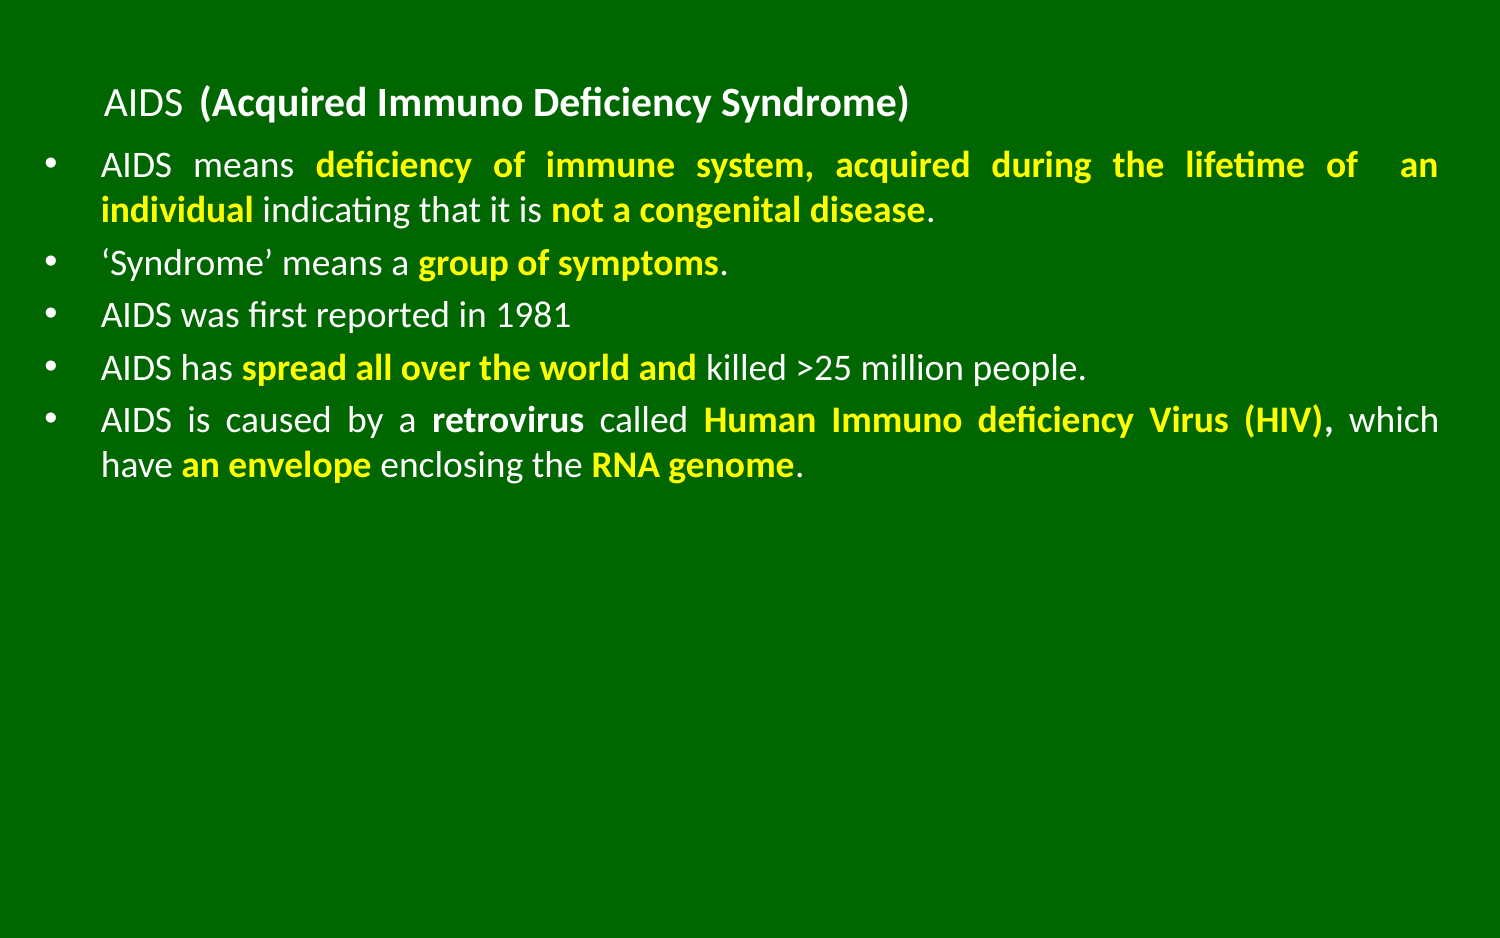

# AIDS
(Acquired Immuno Deficiency Syndrome)
AIDS means deficiency of immune system, acquired during the lifetime of  an individual indicating that it is not a congenital disease.
‘Syndrome’ means a group of symptoms.
AIDS was first reported in 1981
AIDS has spread all over the world and killed >25 million people.
AIDS is caused by a retrovirus called Human Immuno deficiency Virus (HIV), which have an envelope enclosing the RNA genome.